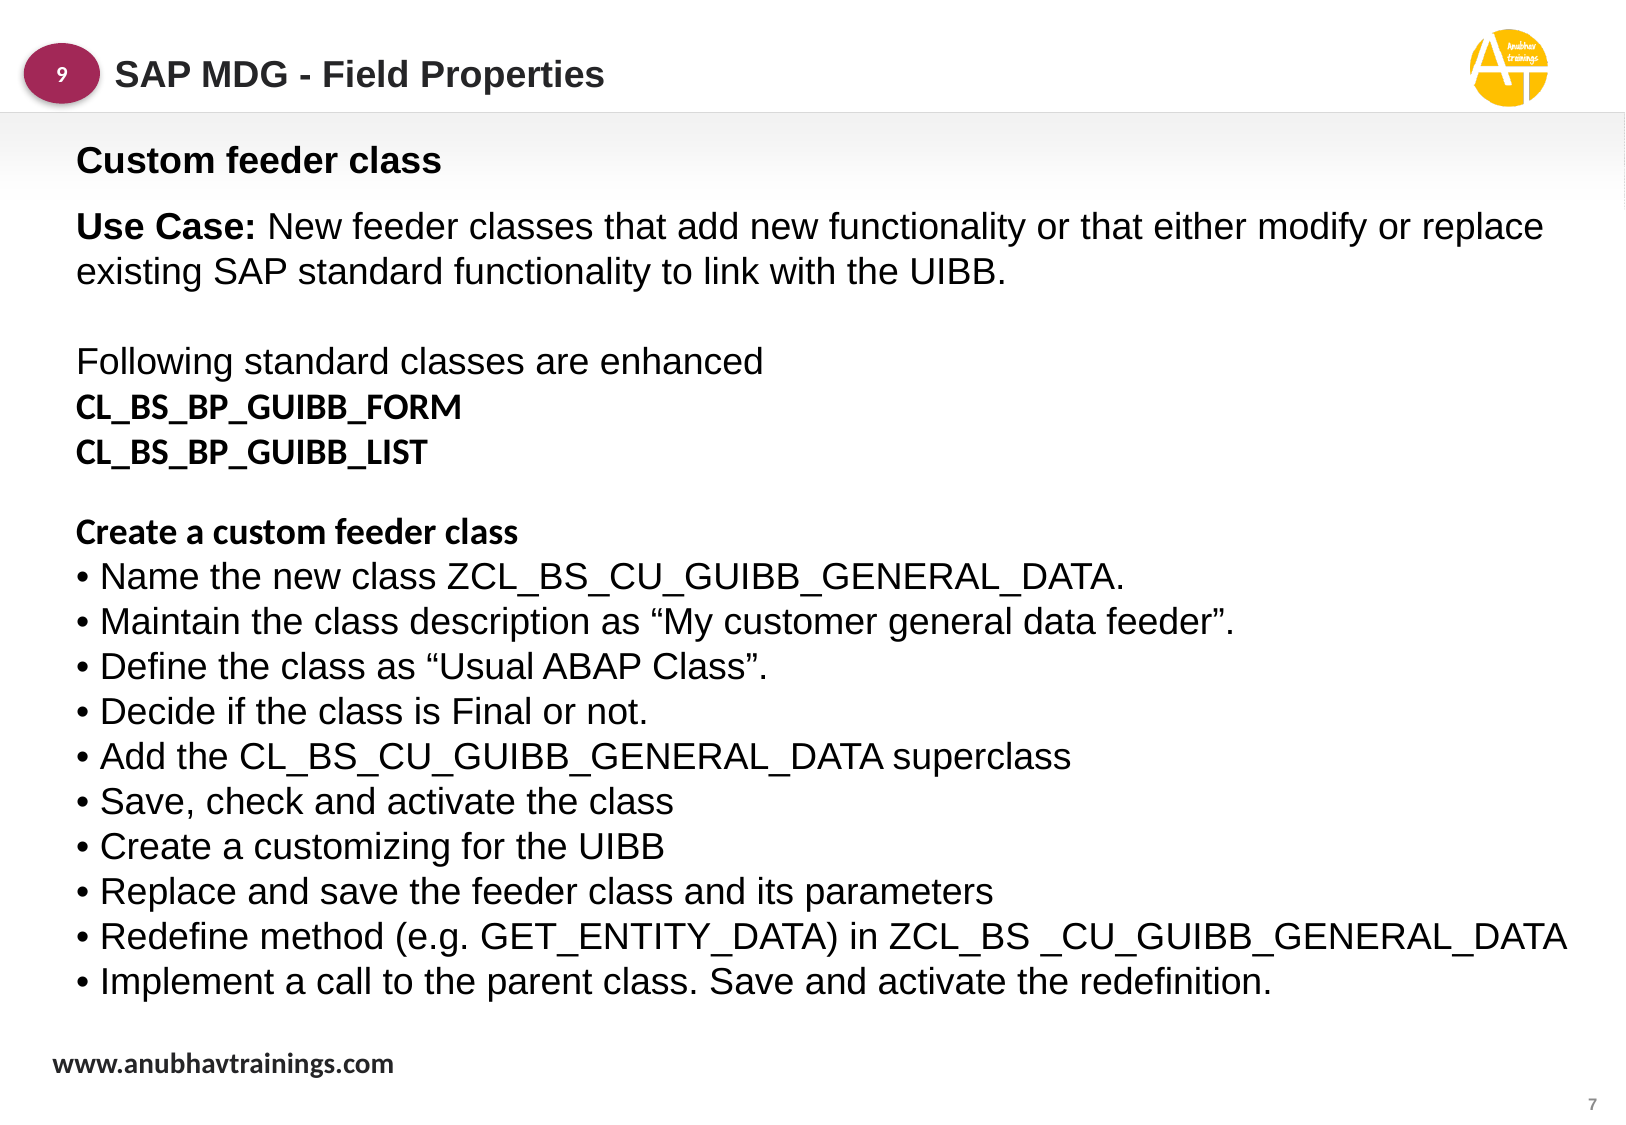

SAP MDG - Field Properties
9
Custom feeder class
Use Case: New feeder classes that add new functionality or that either modify or replace existing SAP standard functionality to link with the UIBB.

Following standard classes are enhanced
CL_BS_BP_GUIBB_FORM
CL_BS_BP_GUIBB_LIST
Create a custom feeder class
• Name the new class ZCL_BS_CU_GUIBB_GENERAL_DATA.
• Maintain the class description as “My customer general data feeder”.
• Define the class as “Usual ABAP Class”.
• Decide if the class is Final or not.
• Add the CL_BS_CU_GUIBB_GENERAL_DATA superclass
• Save, check and activate the class
• Create a customizing for the UIBB
• Replace and save the feeder class and its parameters
• Redefine method (e.g. GET_ENTITY_DATA) in ZCL_BS _CU_GUIBB_GENERAL_DATA
• Implement a call to the parent class. Save and activate the redefinition.